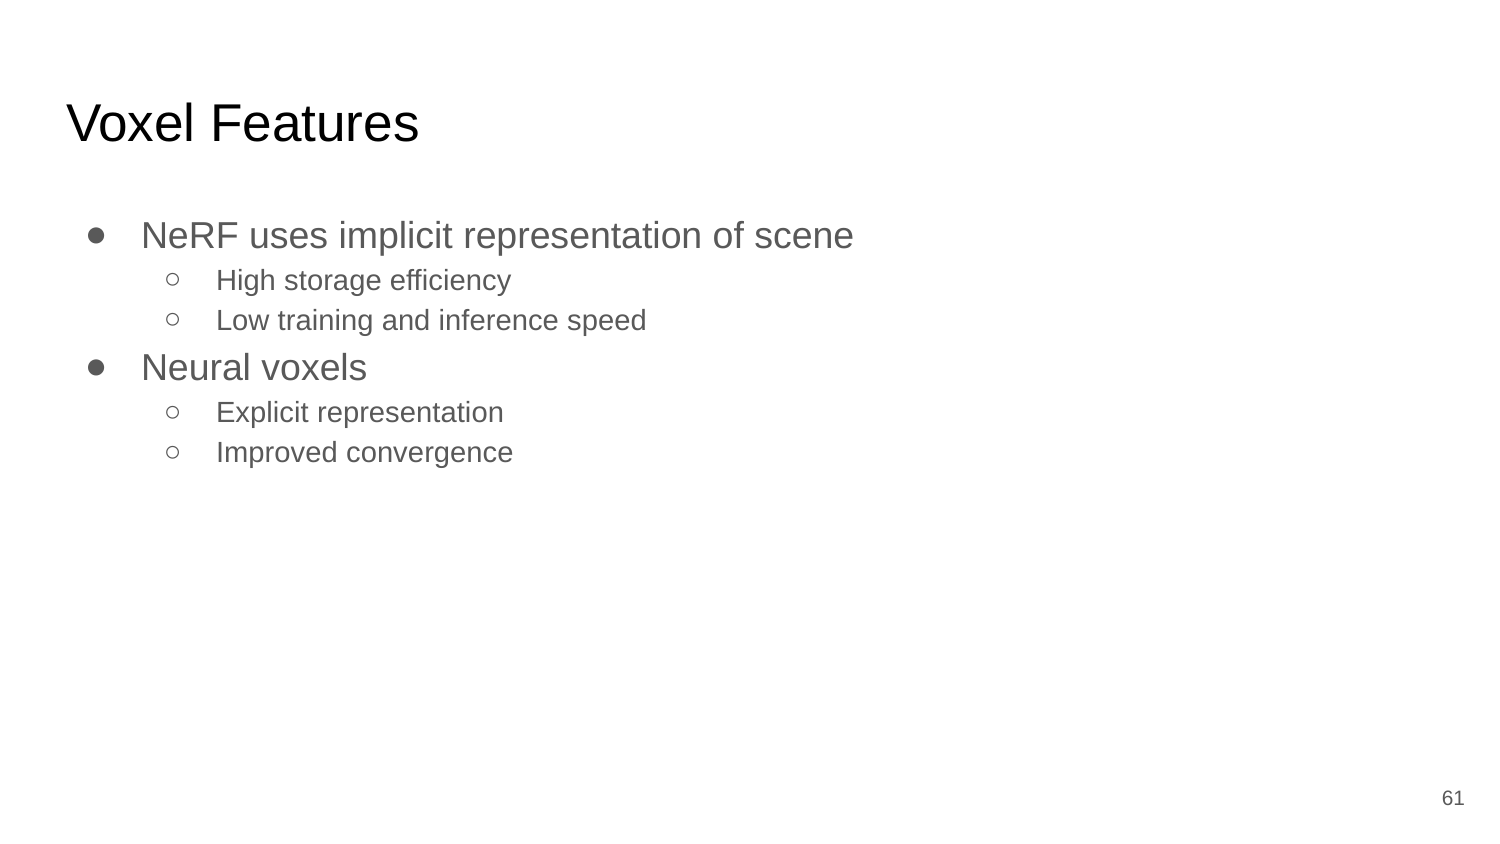

# Voxel Features
NeRF uses implicit representation of scene
High storage efficiency
Low training and inference speed
Neural voxels
Explicit representation
Improved convergence
61